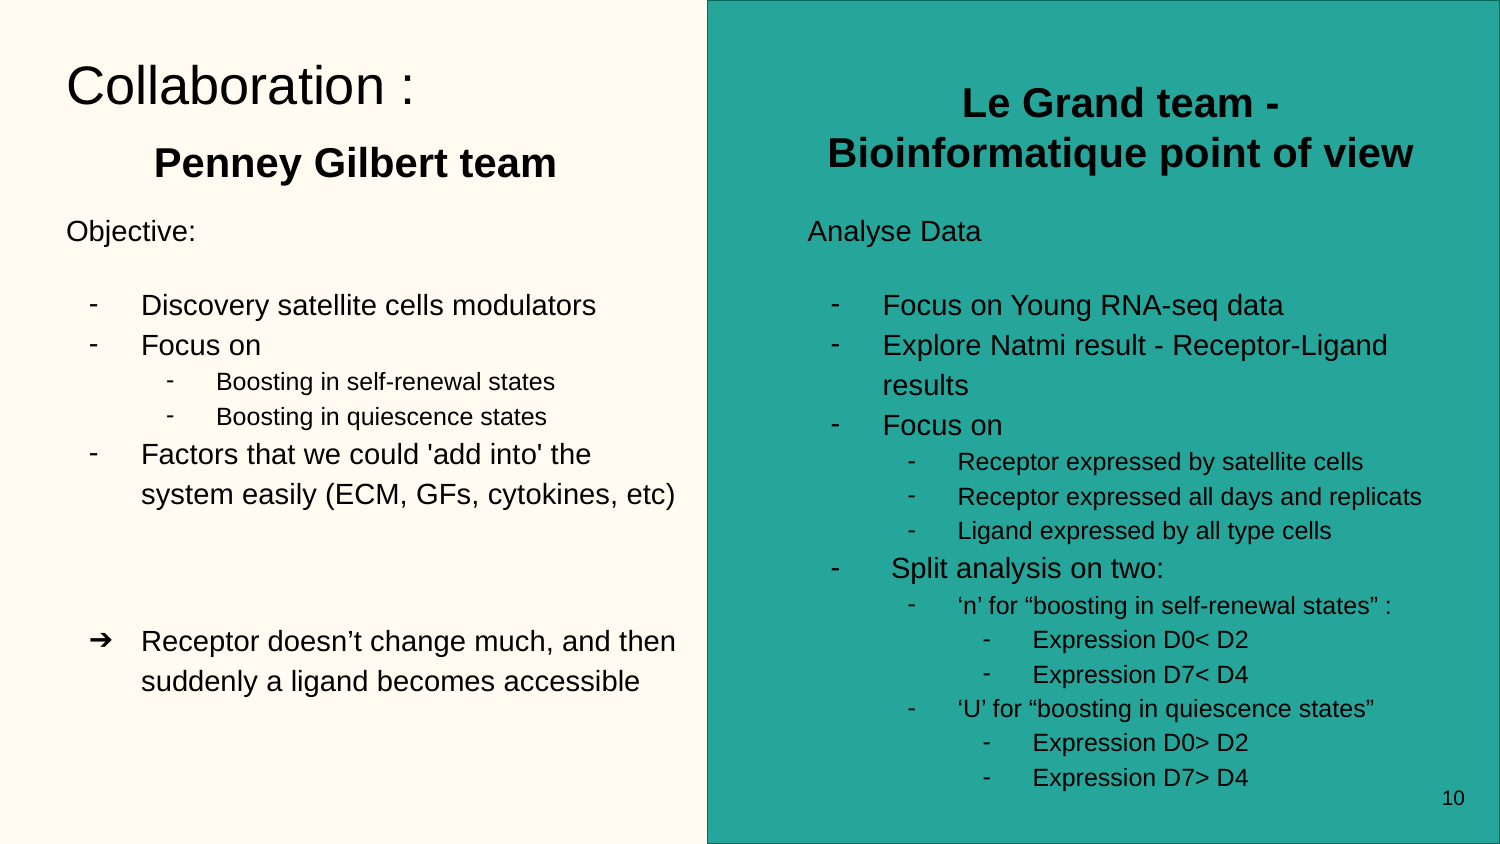

# Collaboration :

Le Grand team - Bioinformatique point of view
Penney Gilbert team

Objective:
Discovery satellite cells modulators
Focus on
Boosting in self-renewal states
Boosting in quiescence states
Factors that we could 'add into' the system easily (ECM, GFs, cytokines, etc)

Receptor doesn’t change much, and then suddenly a ligand becomes accessible
Analyse Data
Focus on Young RNA-seq data
Explore Natmi result - Receptor-Ligand results
Focus on
Receptor expressed by satellite cells
Receptor expressed all days and replicats
Ligand expressed by all type cells
 Split analysis on two:
‘n’ for “boosting in self-renewal states” :
Expression D0< D2
Expression D7< D4
‘U’ for “boosting in quiescence states”
Expression D0> D2
Expression D7> D4
10